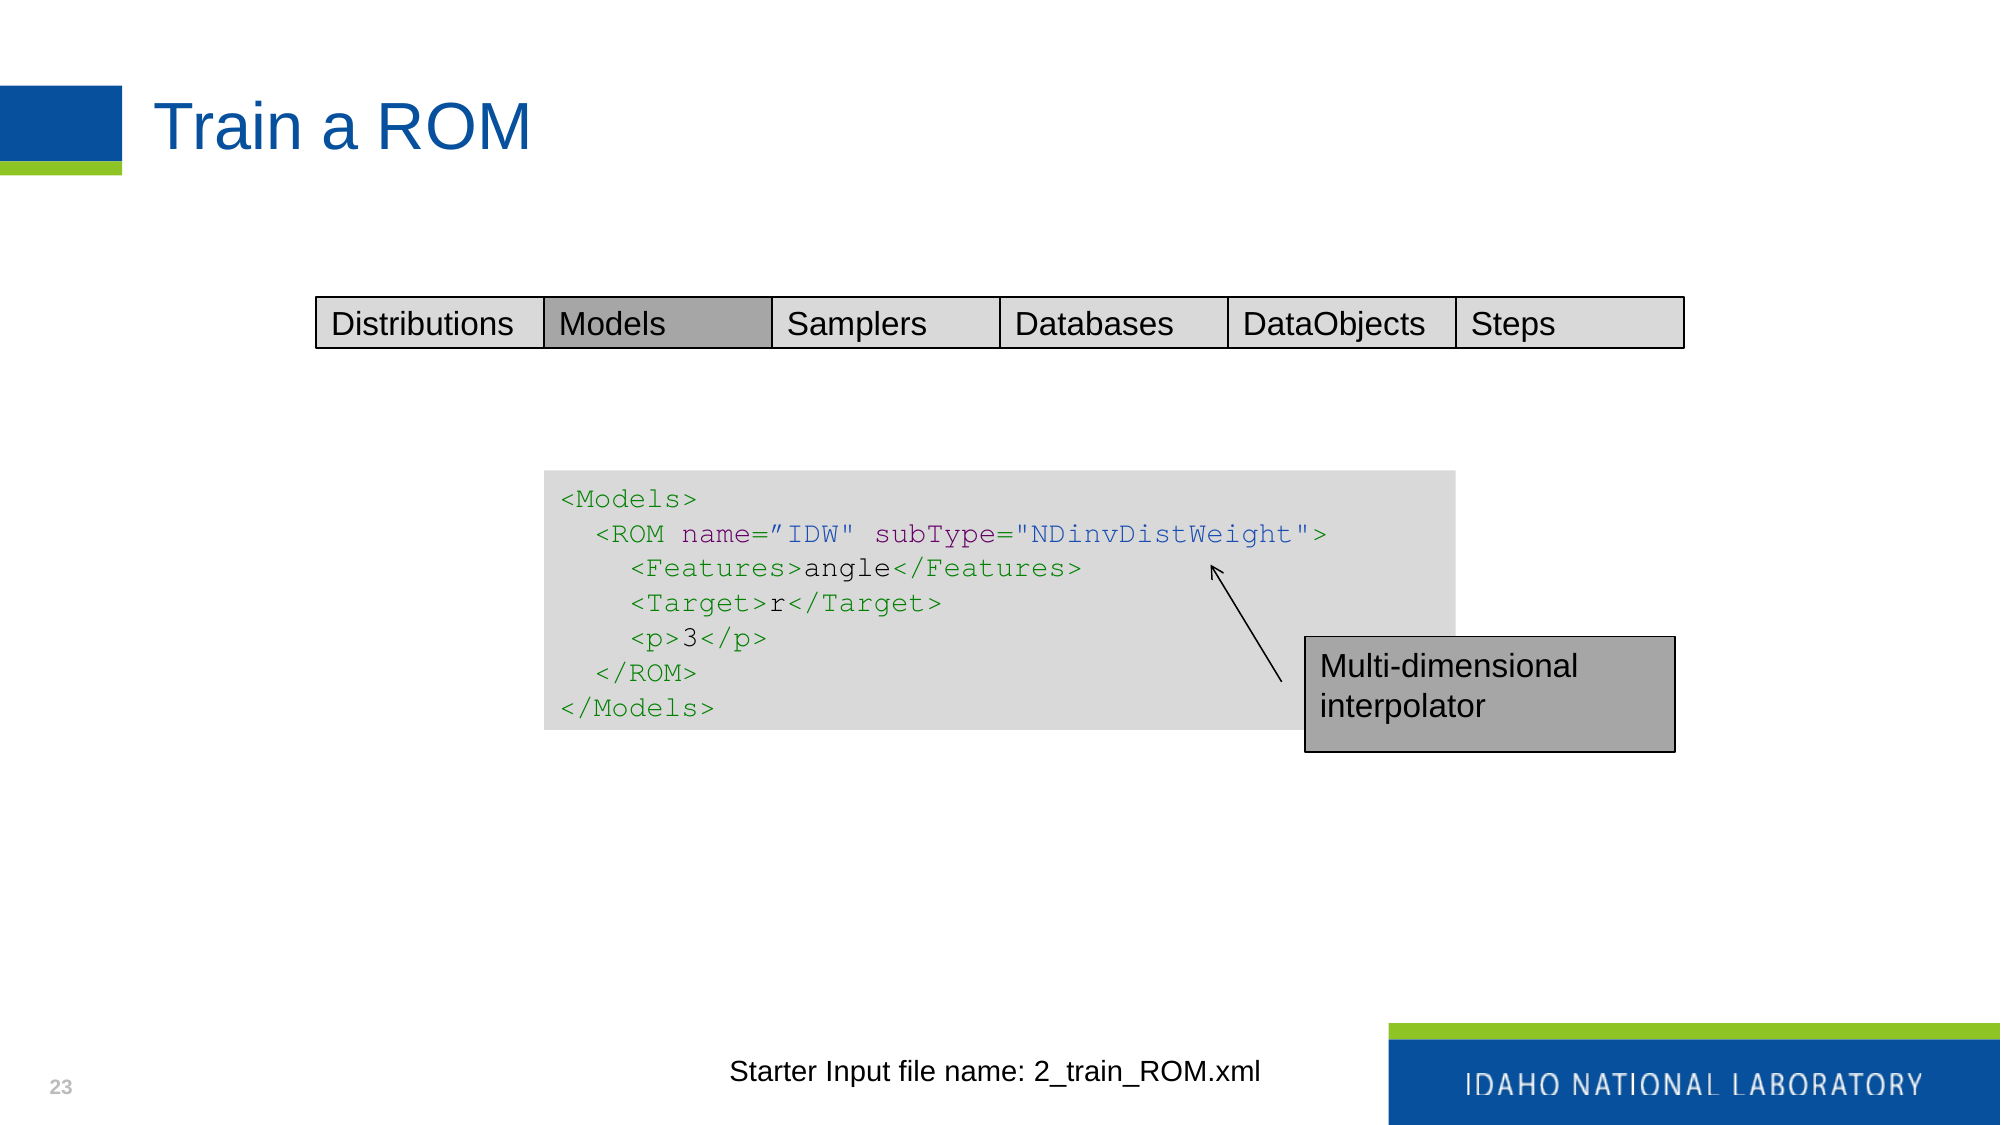

# Train a ROM
Distributions
Models
Samplers
Databases
DataObjects
Steps
<Models>
  <ROM name=”IDW" subType="NDinvDistWeight">
    <Features>angle</Features>
    <Target>r</Target>
    <p>3</p>
  </ROM>
</Models>
Multi-dimensional interpolator
Starter Input file name: 2_train_ROM.xml
23